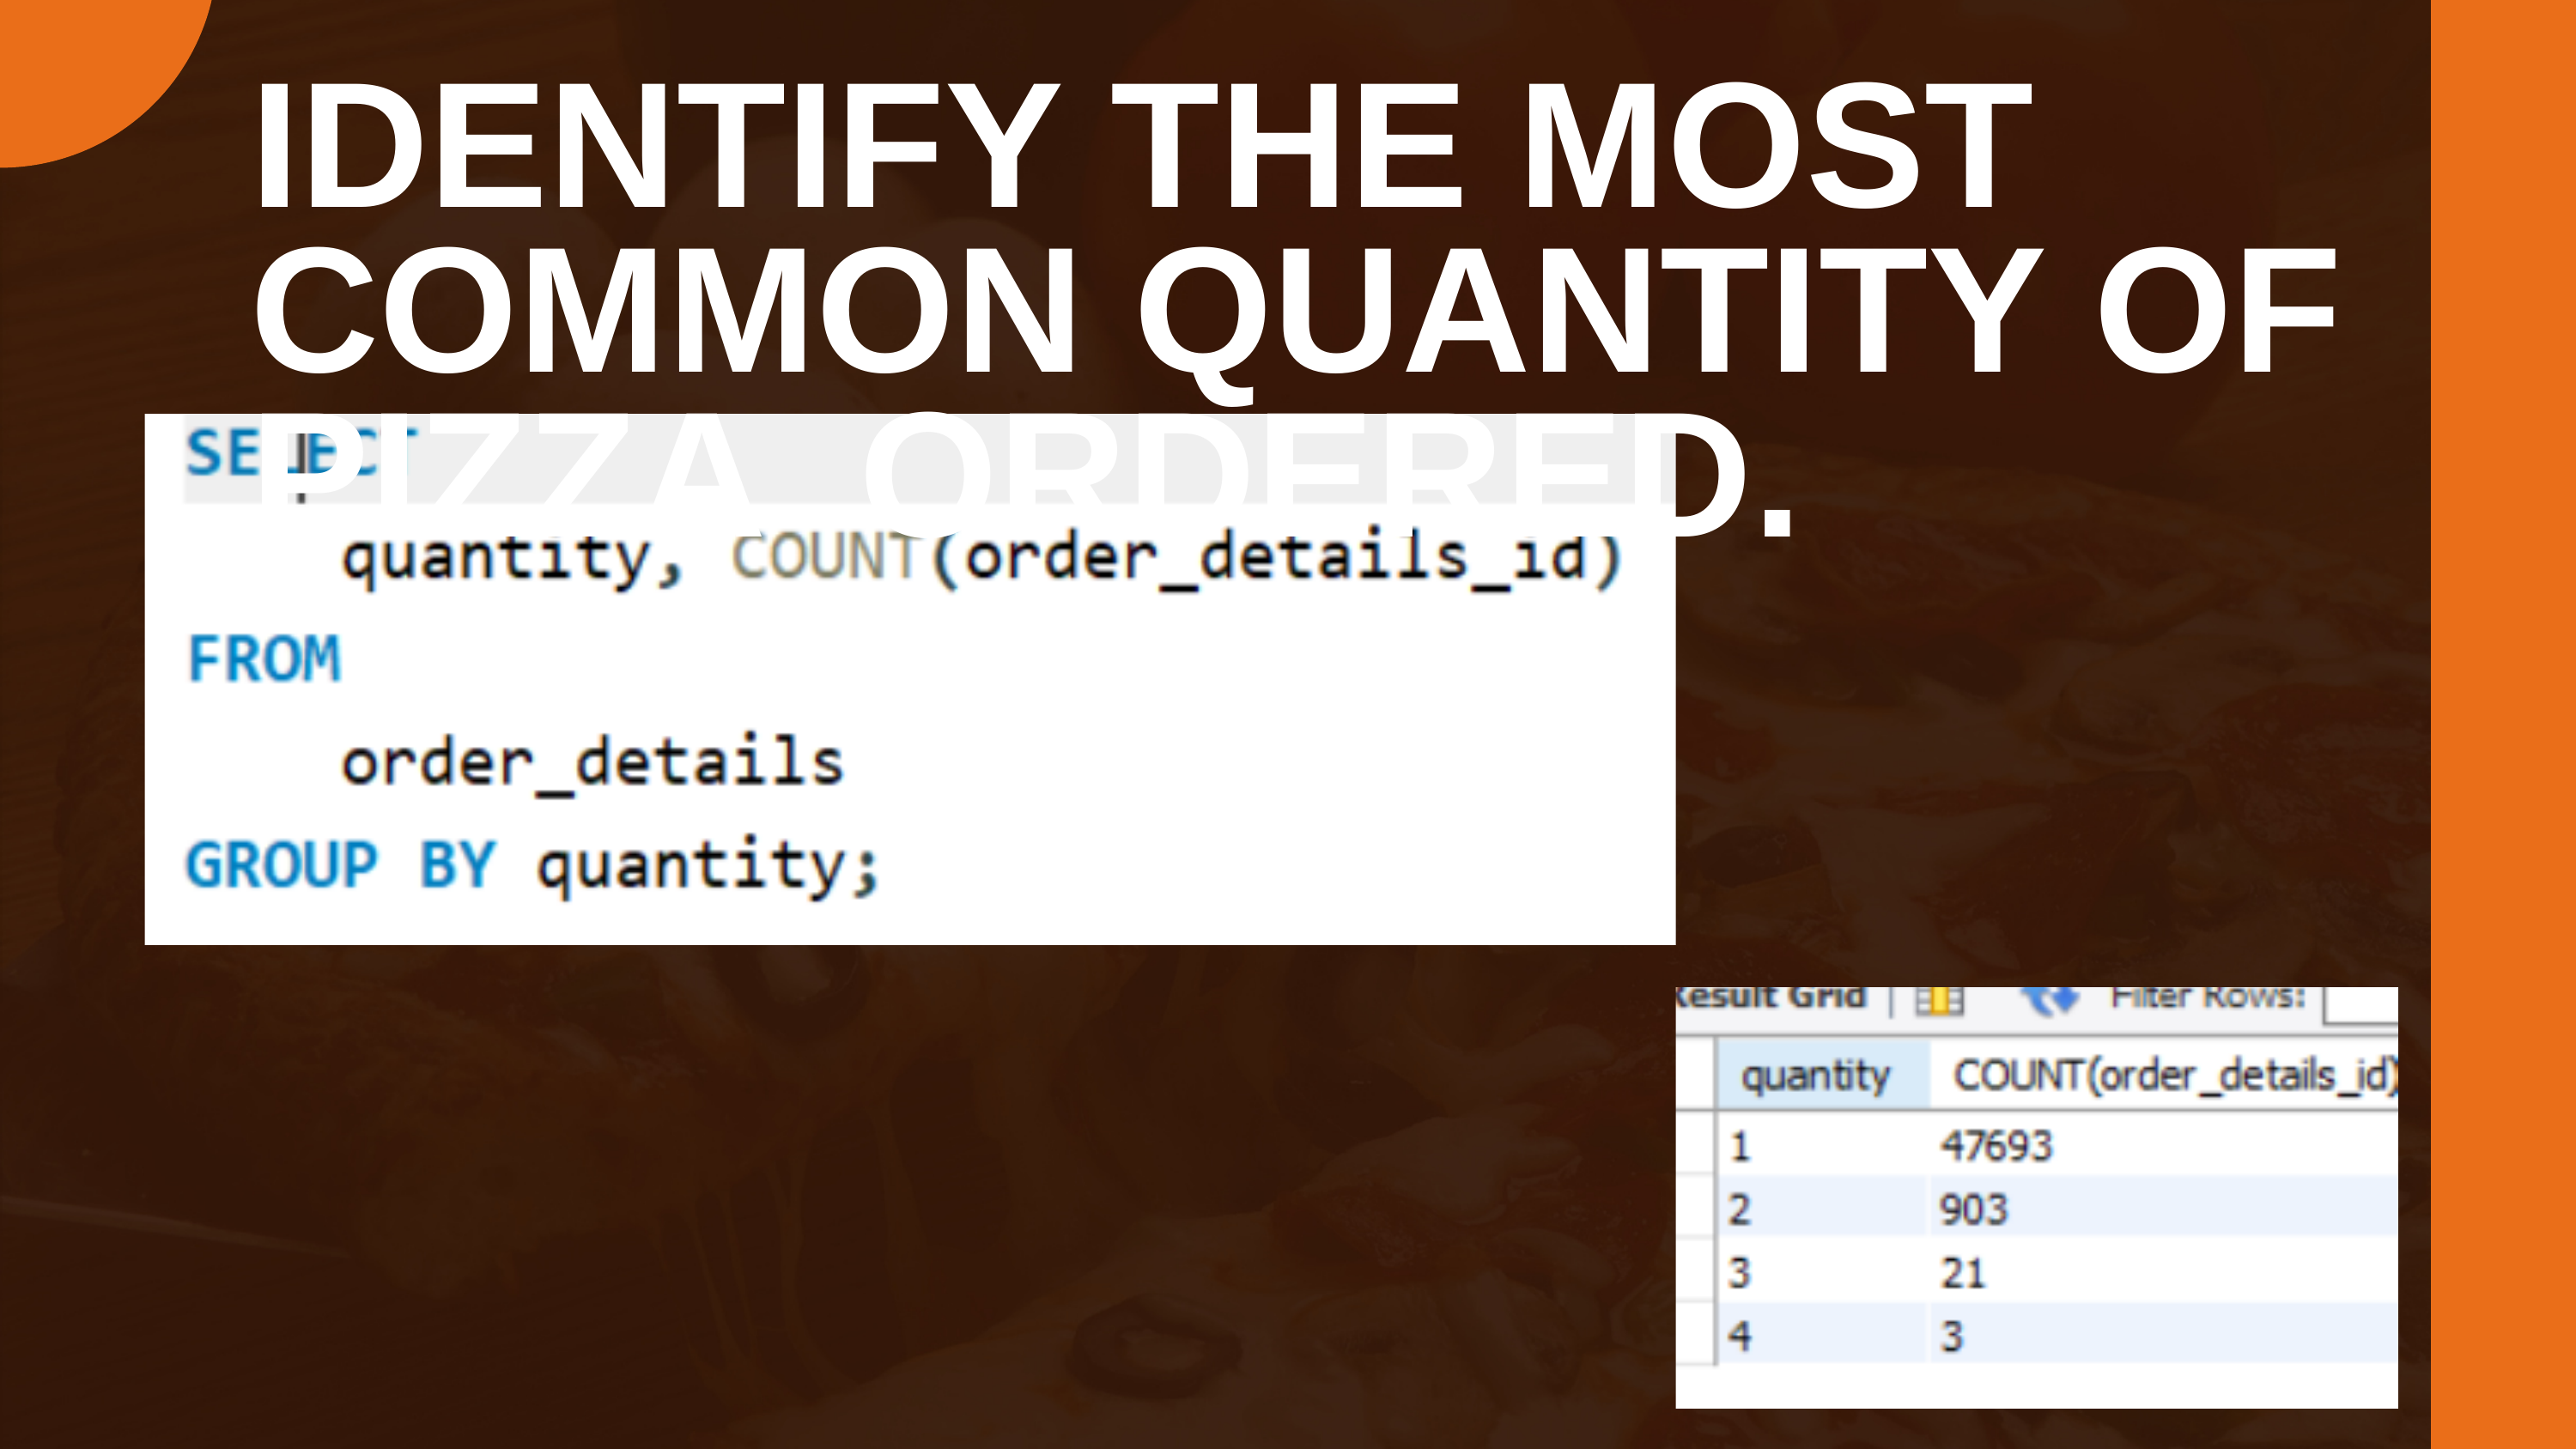

IDENTIFY THE MOST COMMON QUANTITY OF PIZZA  ORDERED.